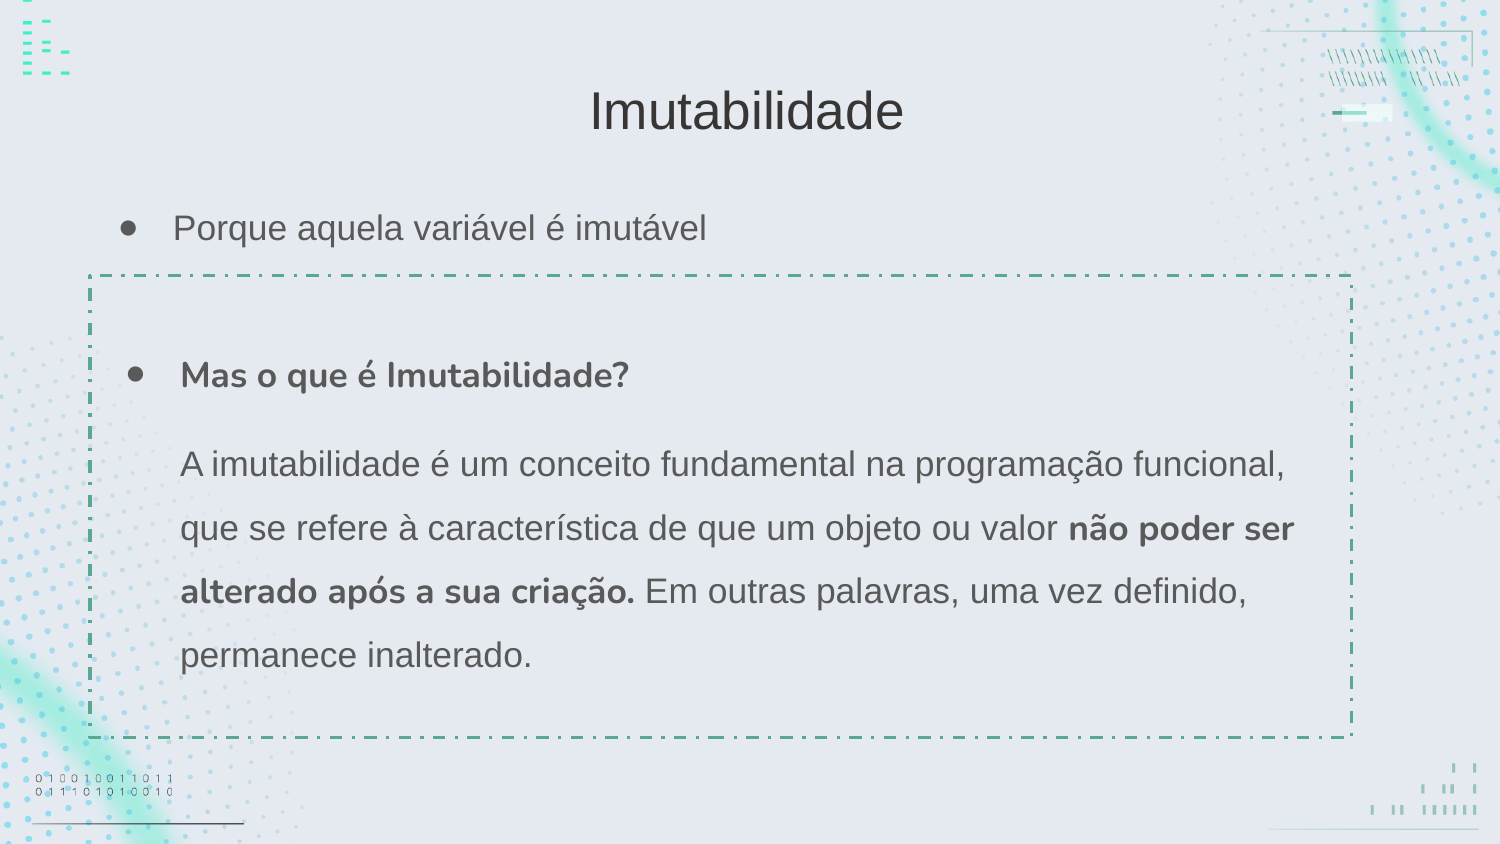

# Imutabilidade
Porque aquela variável é imutável

Mas o que é Imutabilidade?
A imutabilidade é um conceito fundamental na programação funcional, que se refere à característica de que um objeto ou valor não poder ser alterado após a sua criação. Em outras palavras, uma vez definido, permanece inalterado.